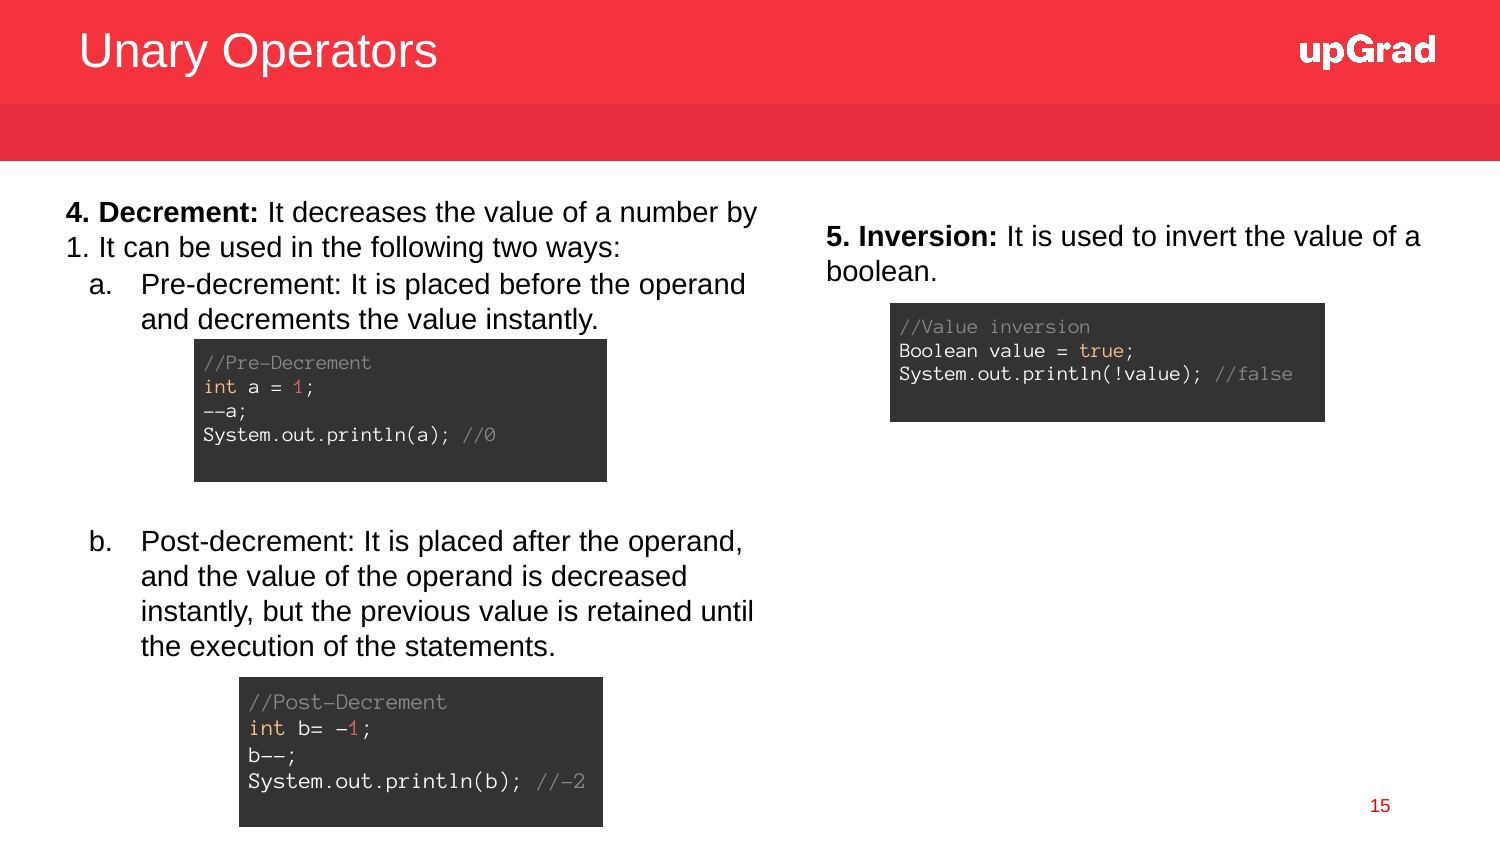

Unary Operators

4. Decrement: It decreases the value of a number by 1. It can be used in the following two ways:
Pre-decrement: It is placed before the operand and decrements the value instantly.

Post-decrement: It is placed after the operand, and the value of the operand is decreased instantly, but the previous value is retained until the execution of the statements.

5. Inversion: It is used to invert the value of a boolean.

| //Value inversion Boolean value = true; System.out.println(!value); //false |
| --- |
| //Pre-Decrement int a = 1; --a; System.out.println(a); //0 |
| --- |
| //Post-Decrement int b= -1; b--; System.out.println(b); //-2 |
| --- |
15